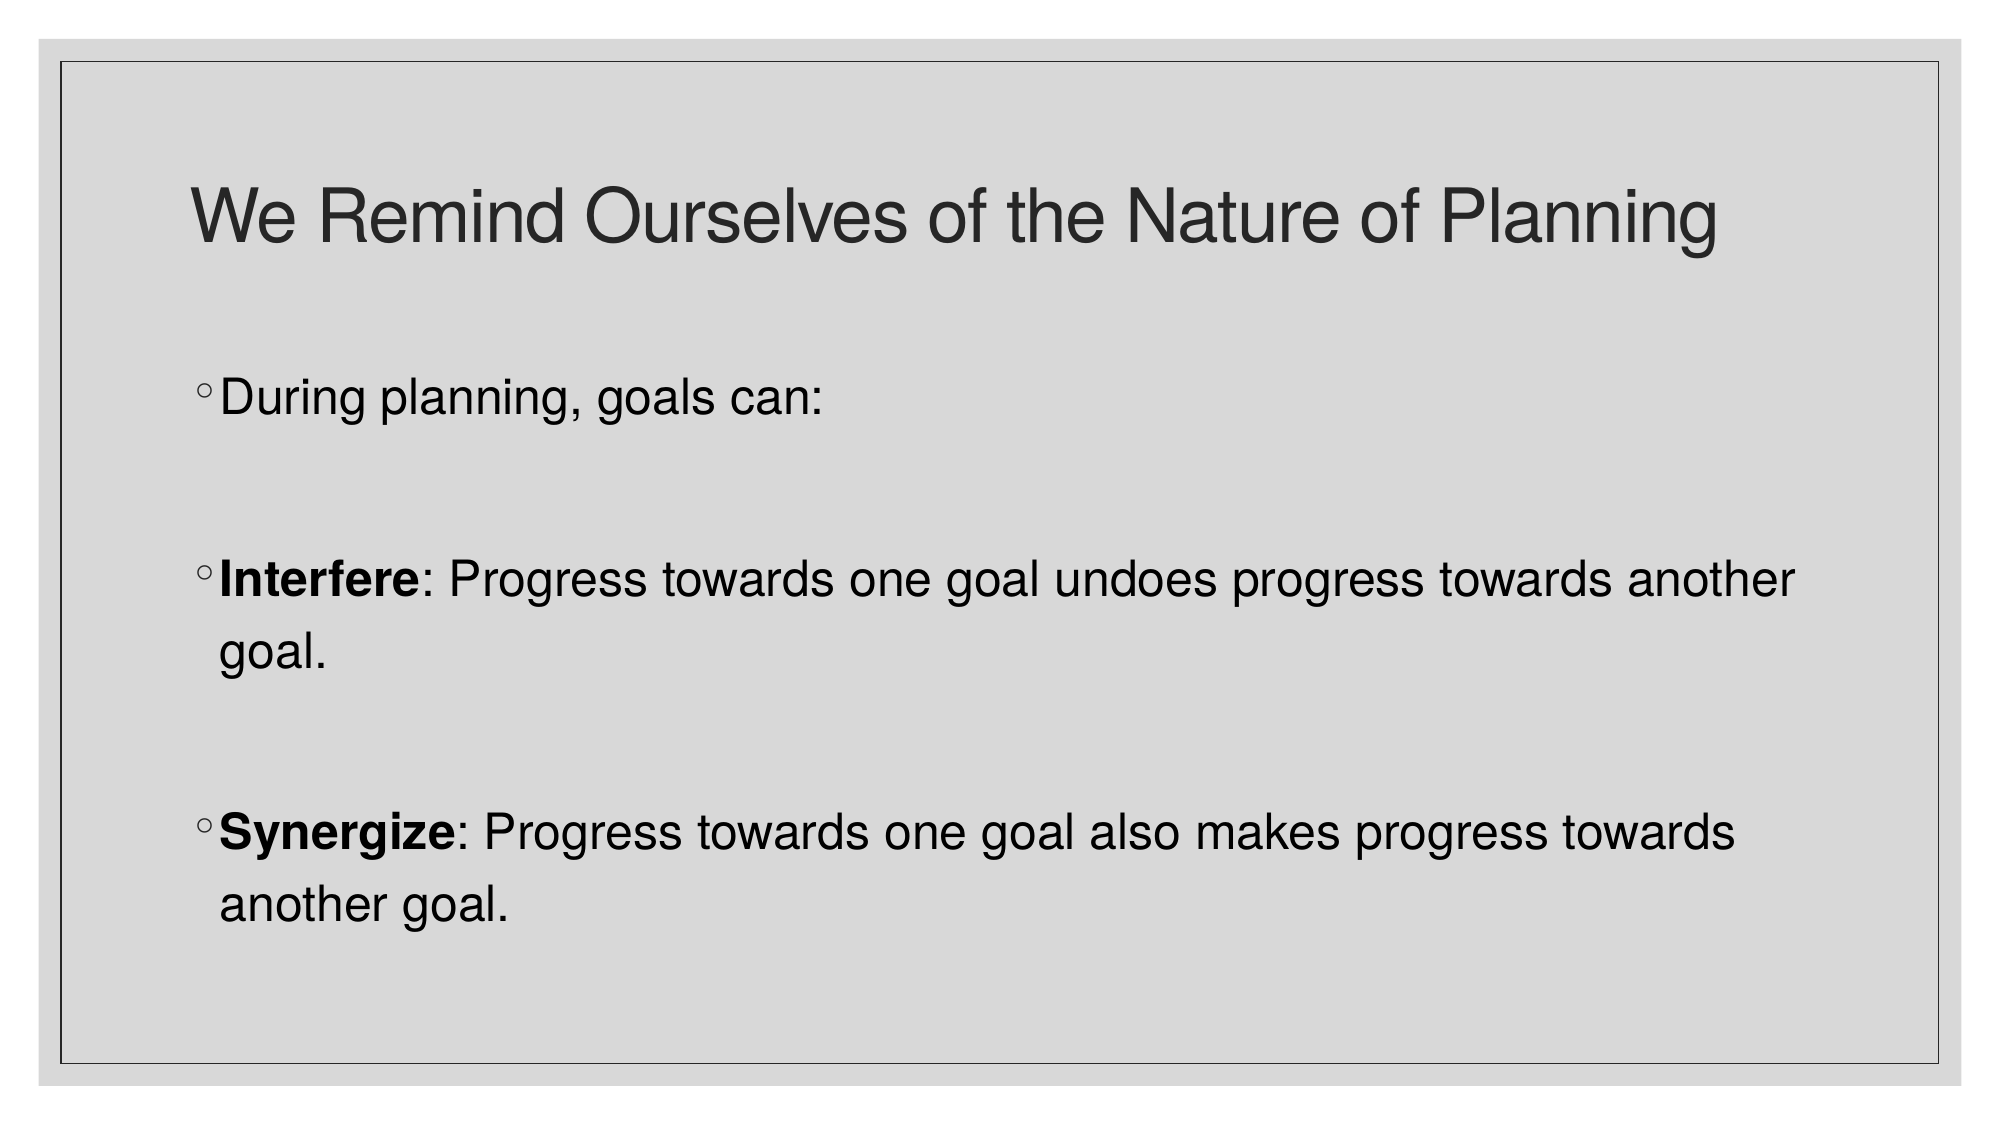

# We Remind Ourselves of the Nature of Planning
During planning, goals can:

Interfere: Progress towards one goal undoes progress towards another goal.

Synergize: Progress towards one goal also makes progress towards another goal.